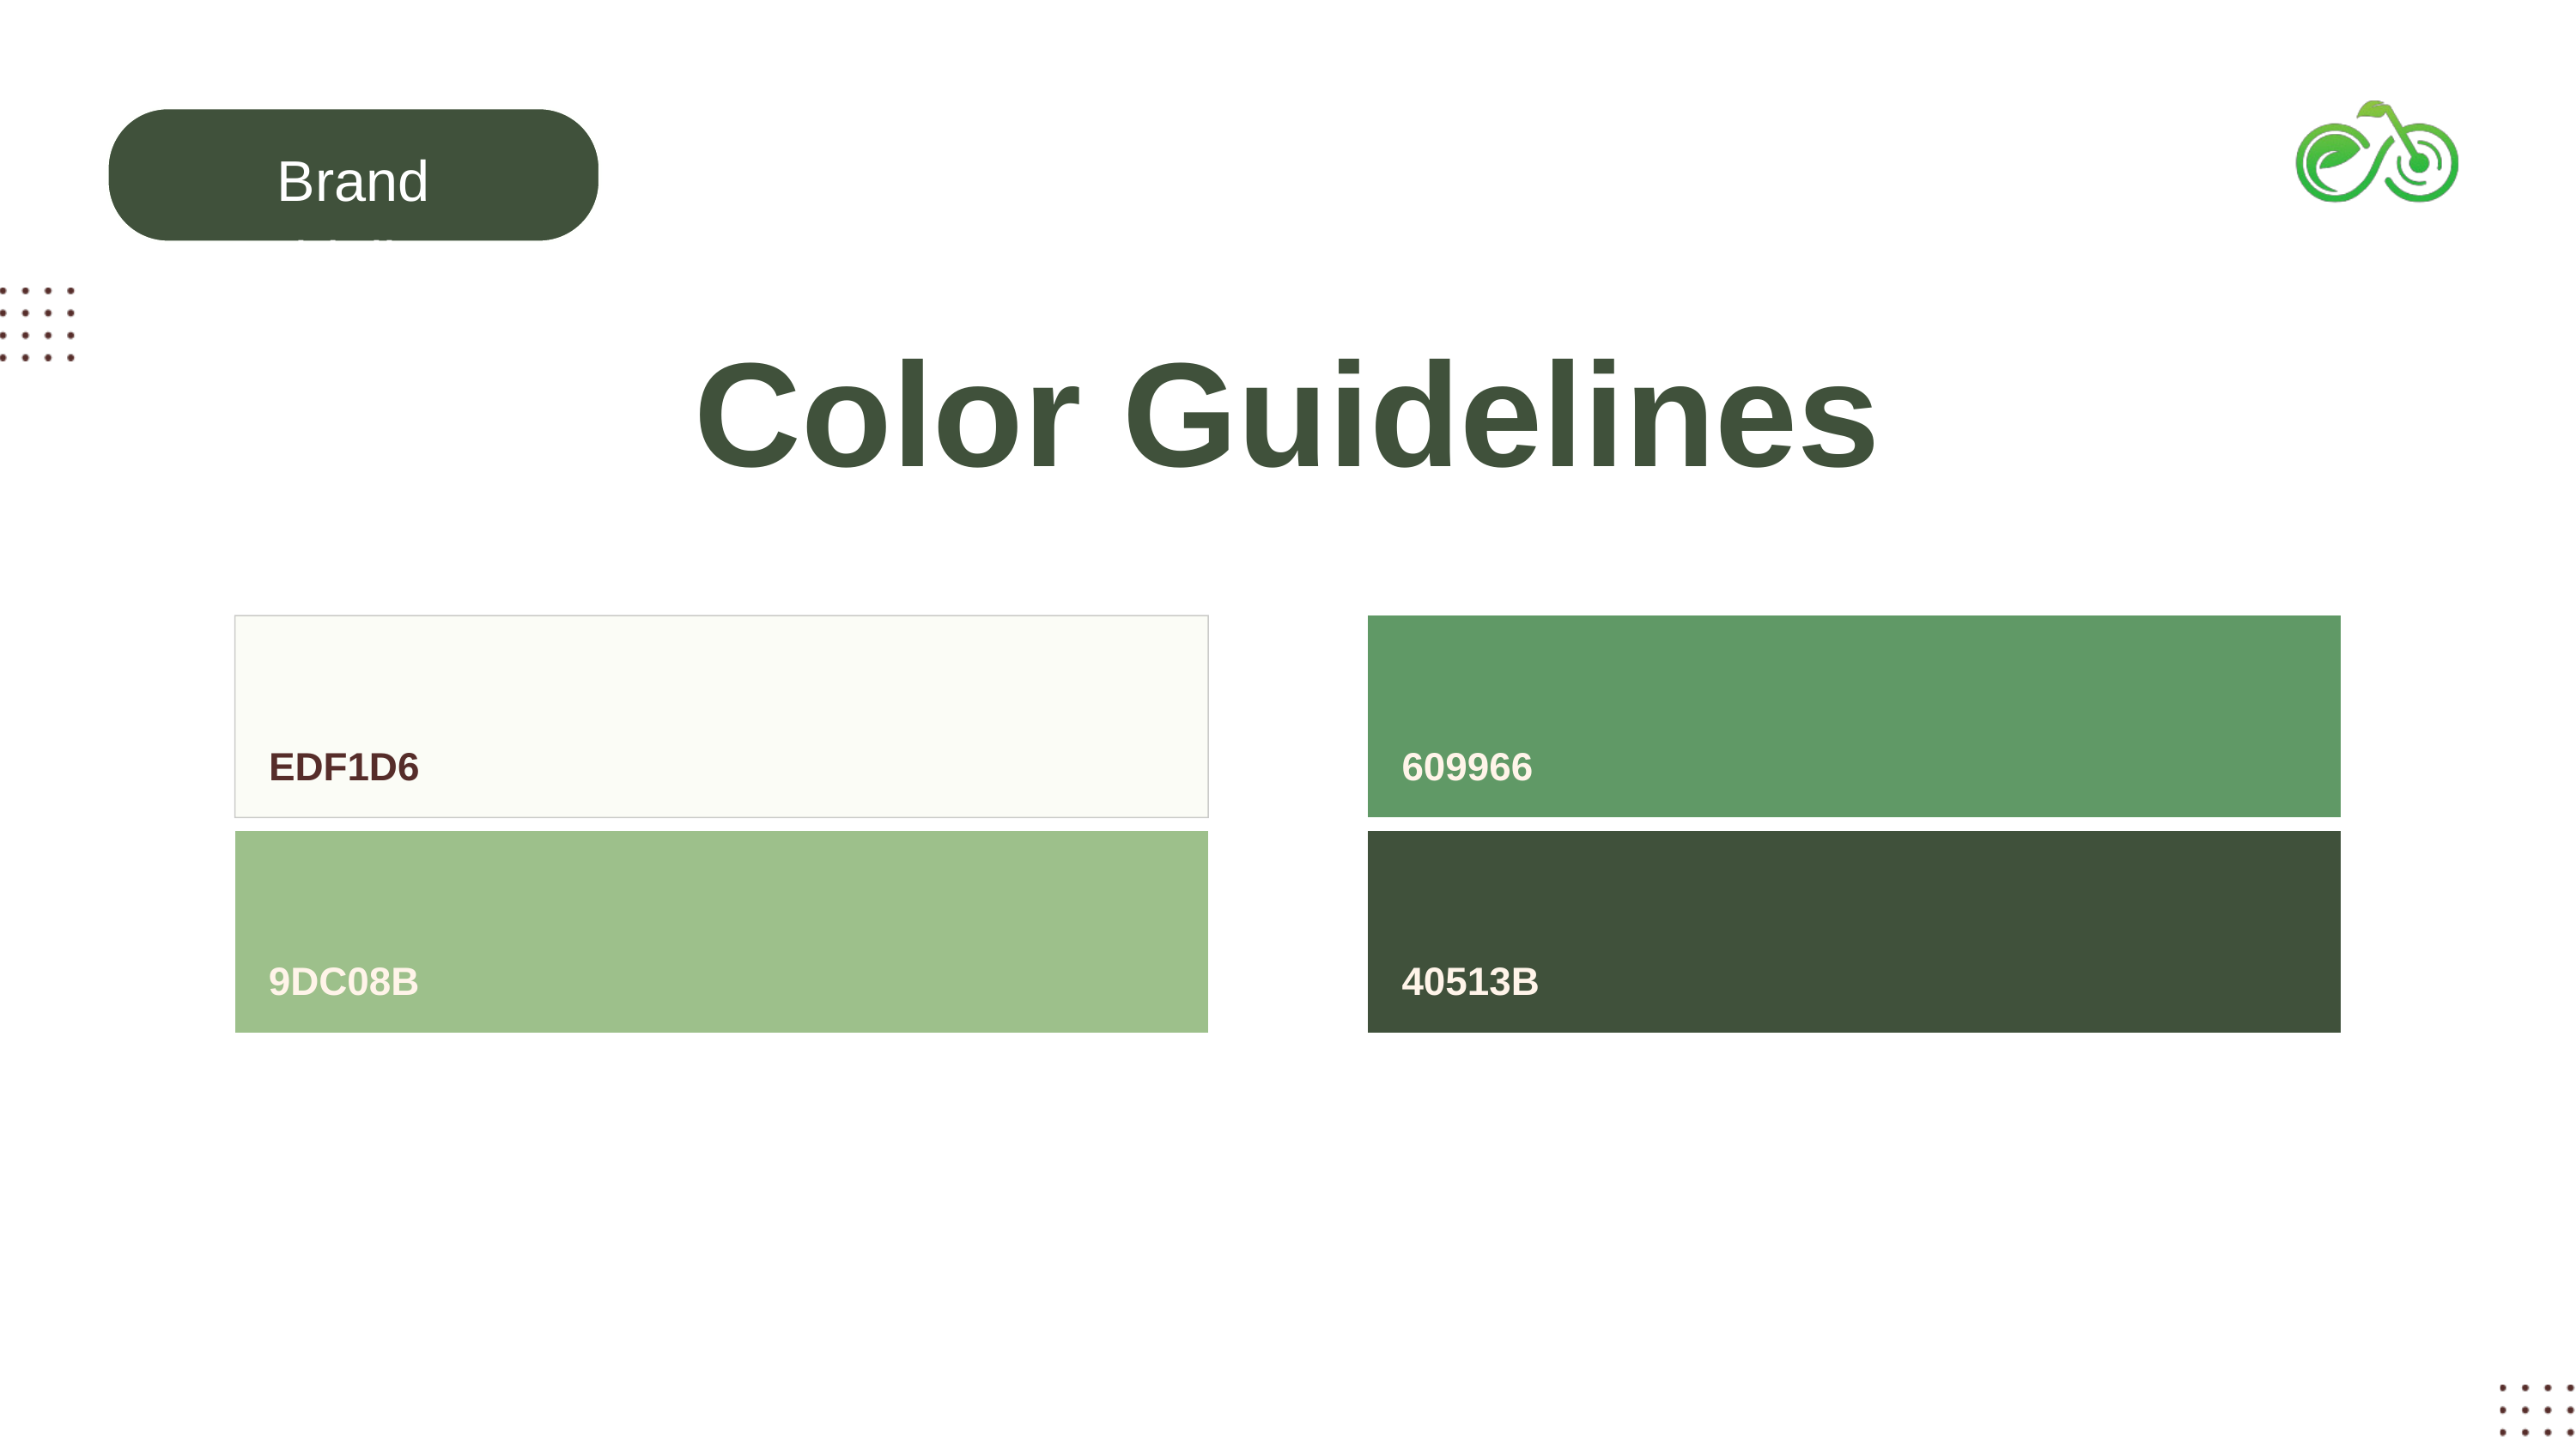

Brand Guidelines

Color Guidelines

EDF1D6

609966

9DC08B

40513B